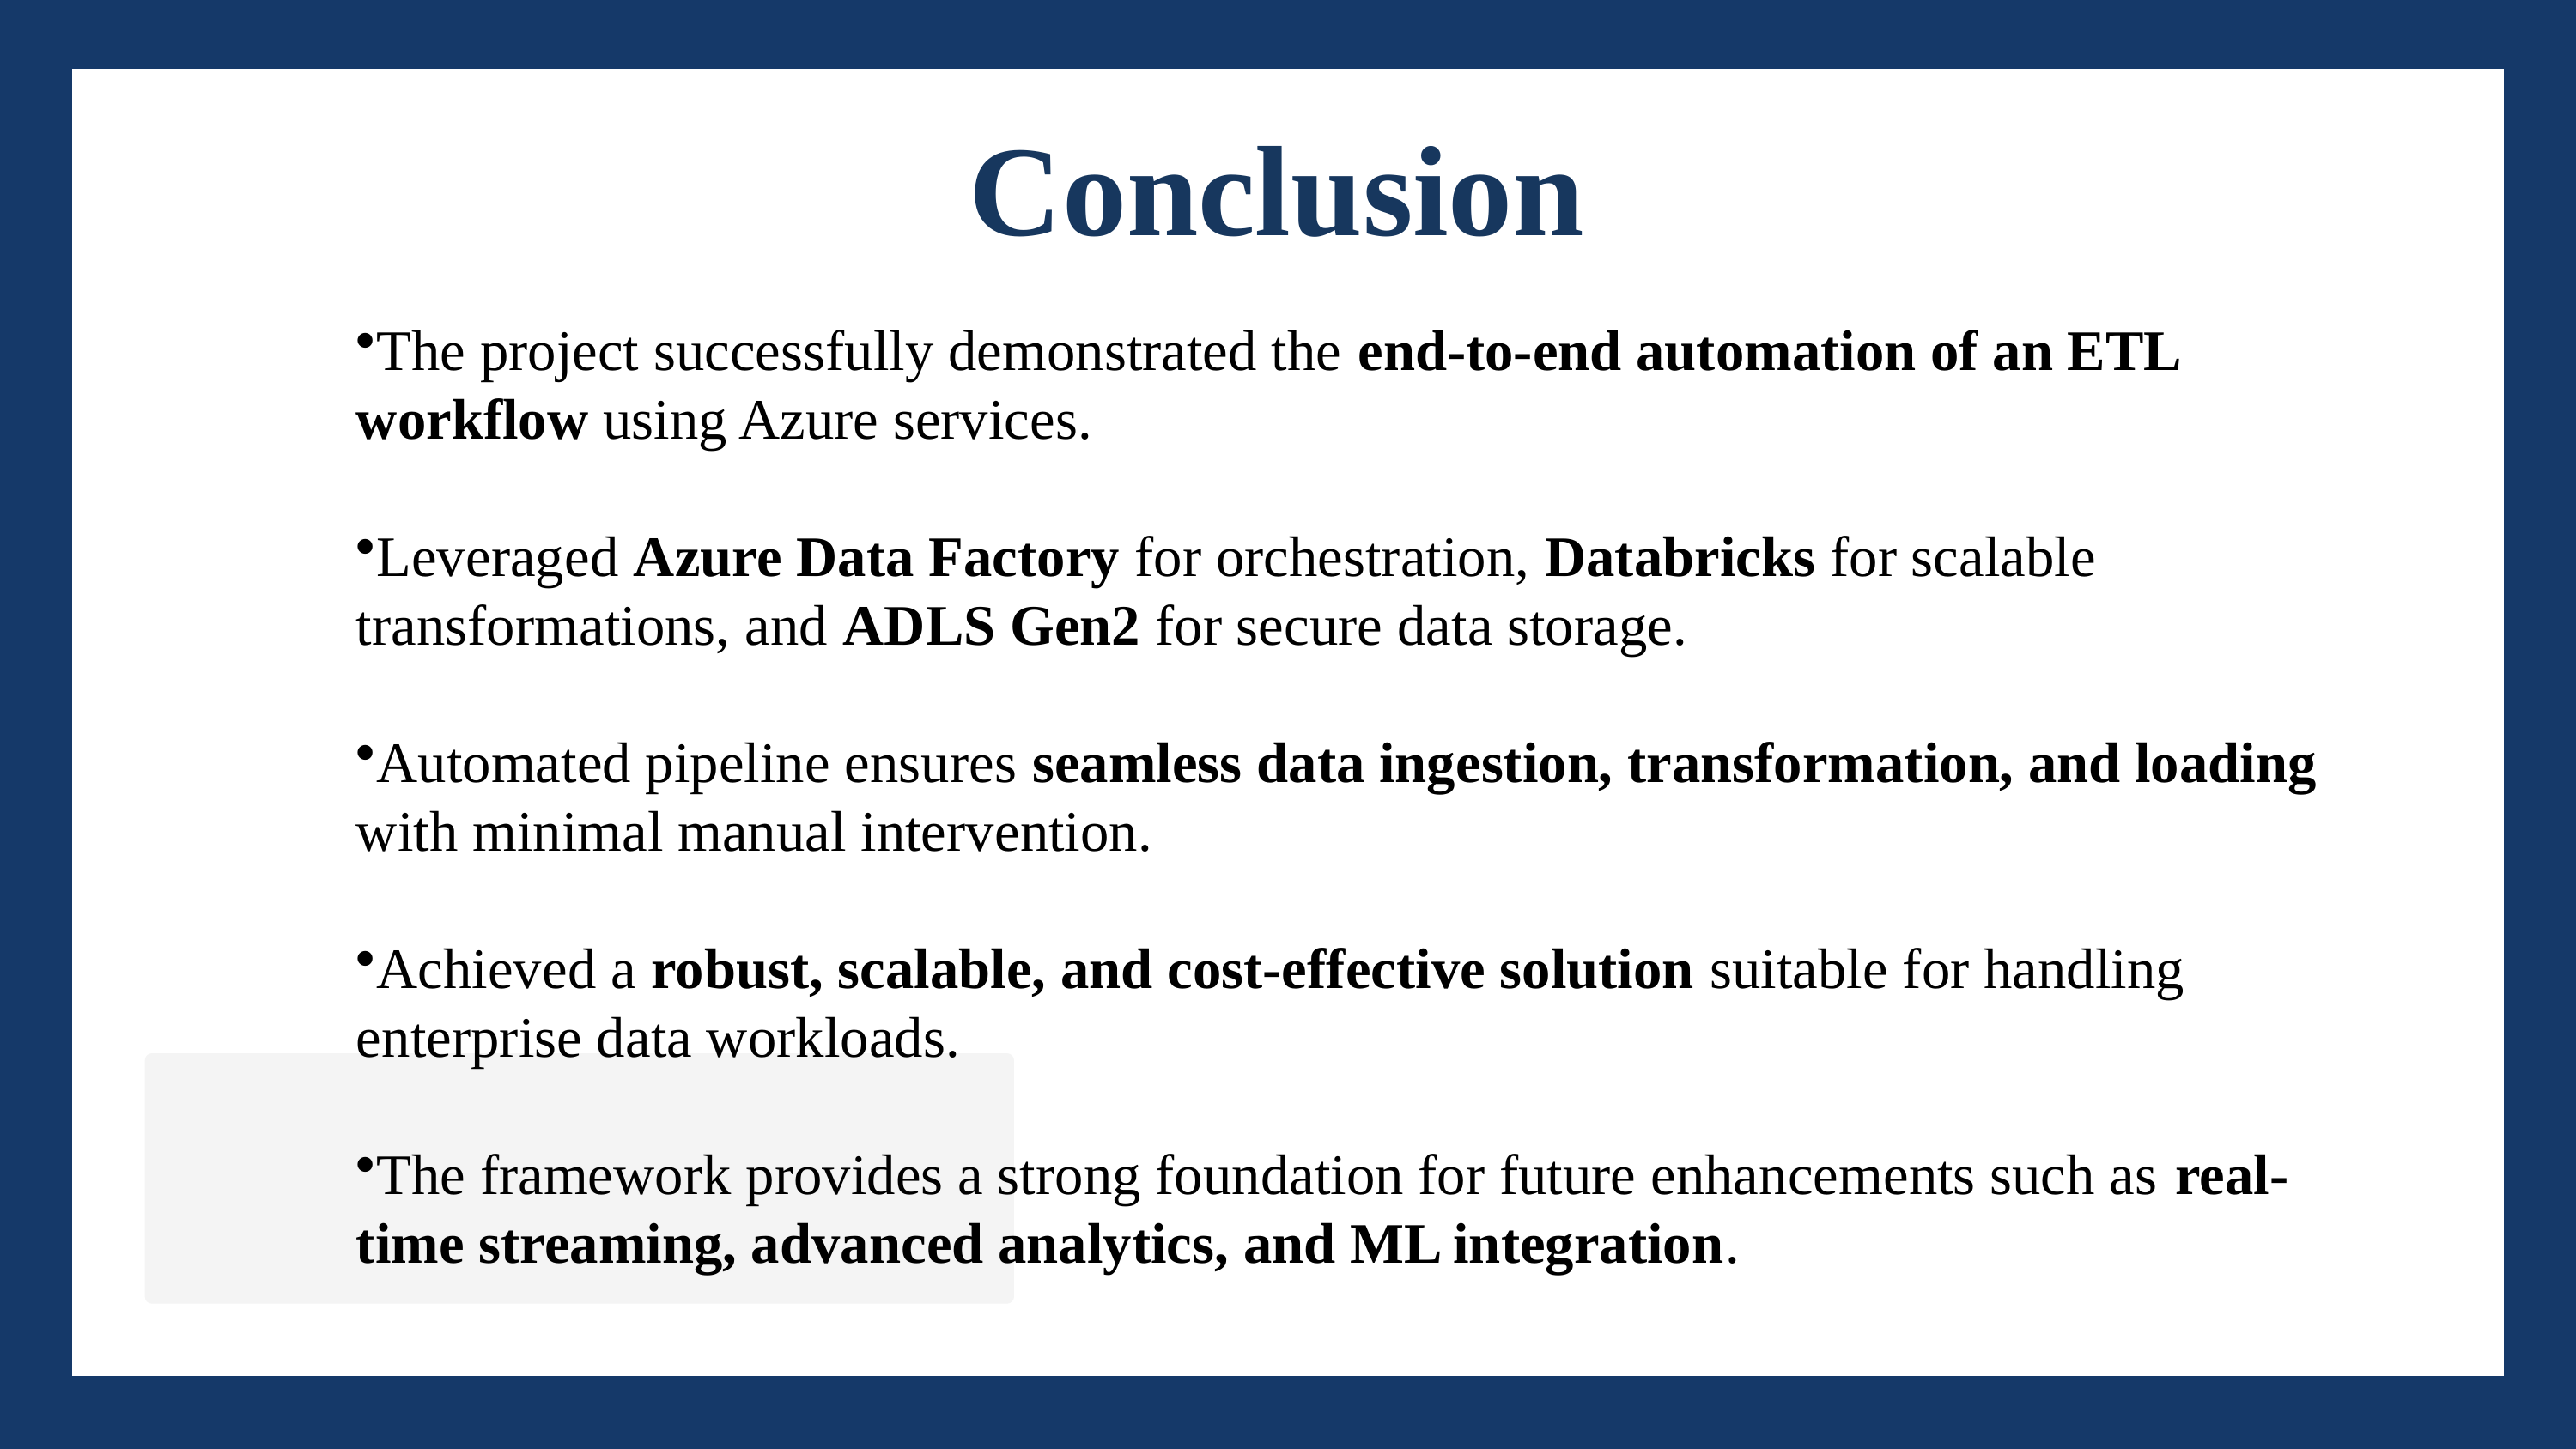

Conclusion
The project successfully demonstrated the end-to-end automation of an ETL workflow using Azure services.

Leveraged Azure Data Factory for orchestration, Databricks for scalable transformations, and ADLS Gen2 for secure data storage.

Automated pipeline ensures seamless data ingestion, transformation, and loading with minimal manual intervention.

Achieved a robust, scalable, and cost-effective solution suitable for handling enterprise data workloads.

The framework provides a strong foundation for future enhancements such as real-time streaming, advanced analytics, and ML integration.